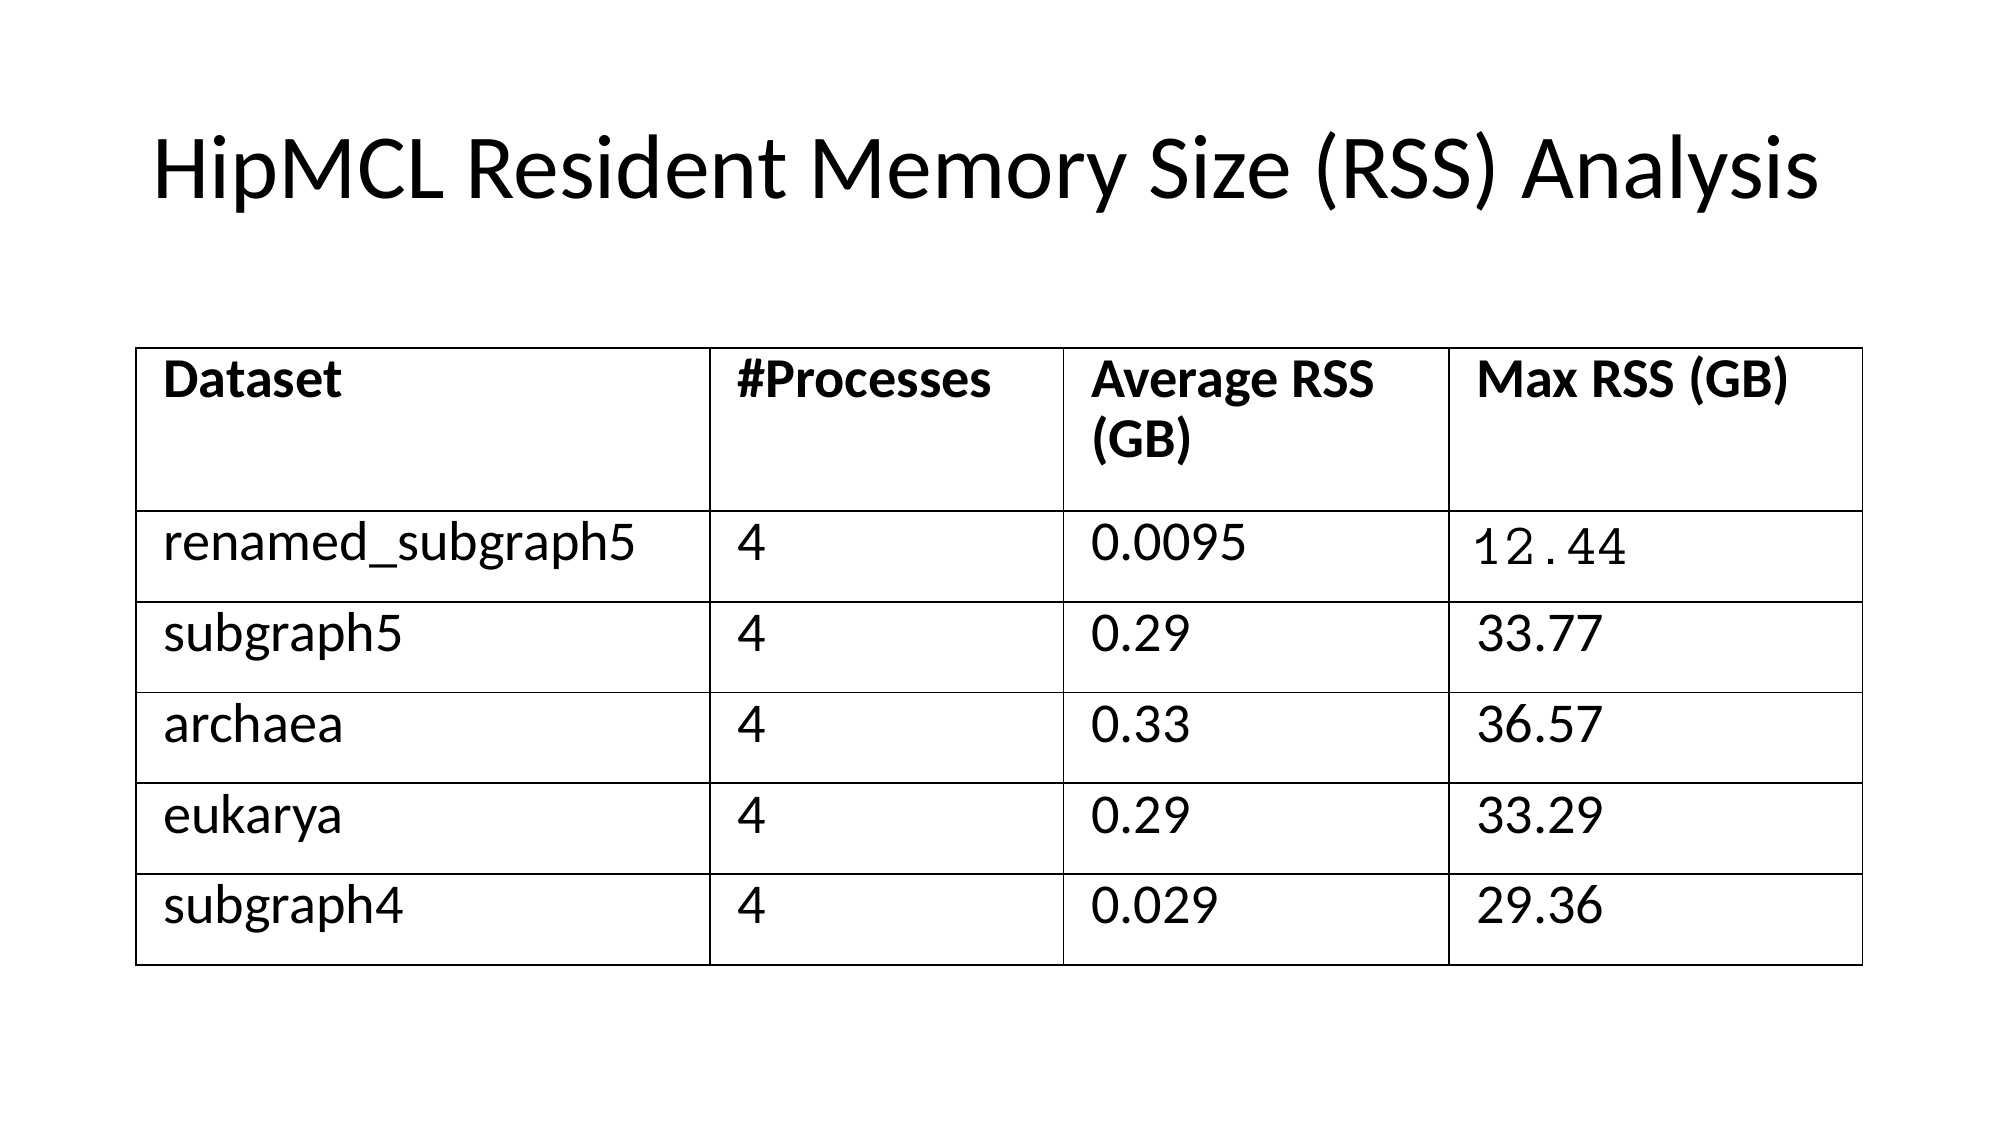

# HipMCL Resident Memory Size (RSS) Analysis
| Dataset | #Processes | Average RSS (GB) | Max RSS (GB) |
| --- | --- | --- | --- |
| renamed\_subgraph5 | 4 | 0.0095 | 12.44 |
| subgraph5 | 4 | 0.29 | 33.77 |
| archaea | 4 | 0.33 | 36.57 |
| eukarya | 4 | 0.29 | 33.29 |
| subgraph4 | 4 | 0.029 | 29.36 |